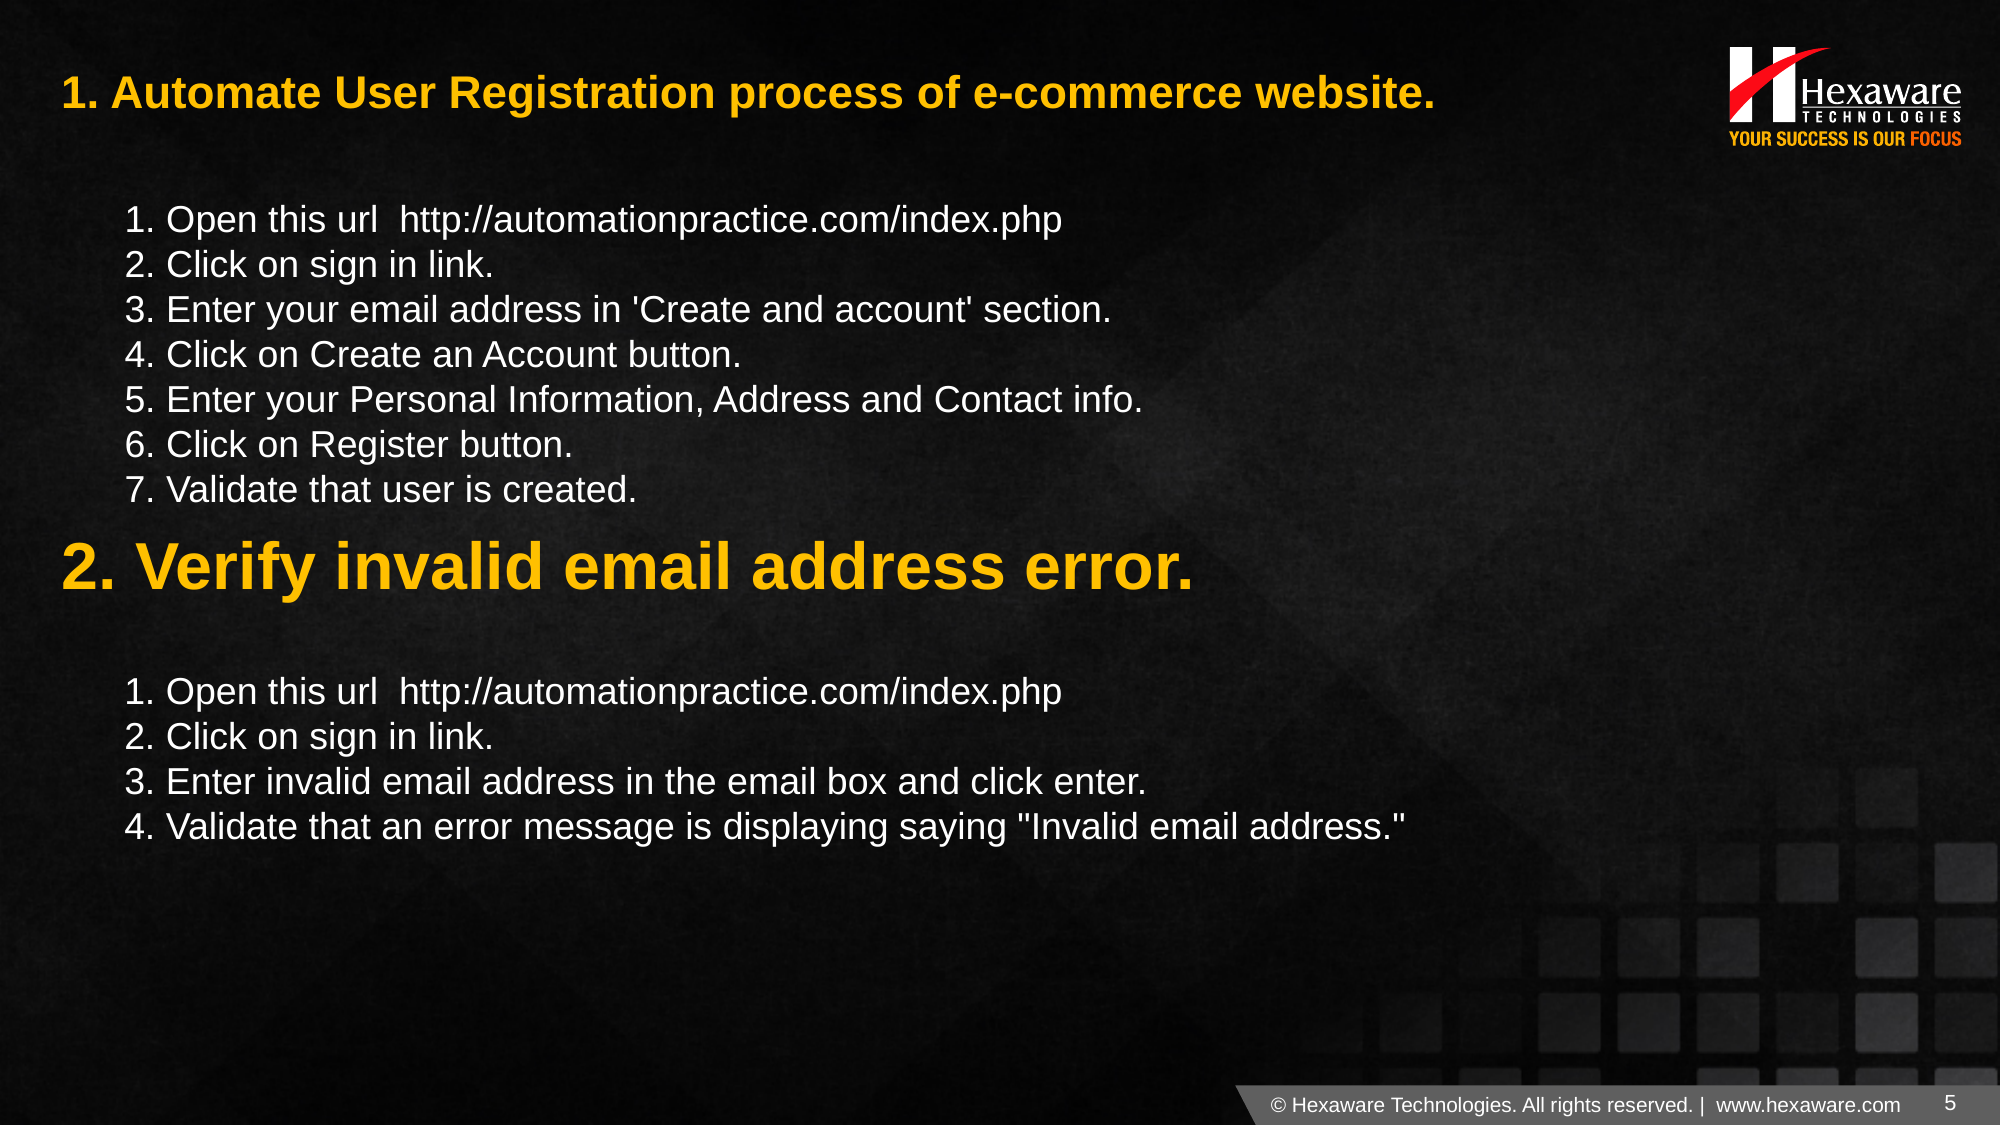

# 1. Automate User Registration process of e-commerce website.
1. Open this url  http://automationpractice.com/index.php
2. Click on sign in link.
3. Enter your email address in 'Create and account' section.
4. Click on Create an Account button.
5. Enter your Personal Information, Address and Contact info.
6. Click on Register button.
7. Validate that user is created.
2. Verify invalid email address error.
1. Open this url  http://automationpractice.com/index.php
2. Click on sign in link.
3. Enter invalid email address in the email box and click enter.
4. Validate that an error message is displaying saying "Invalid email address."